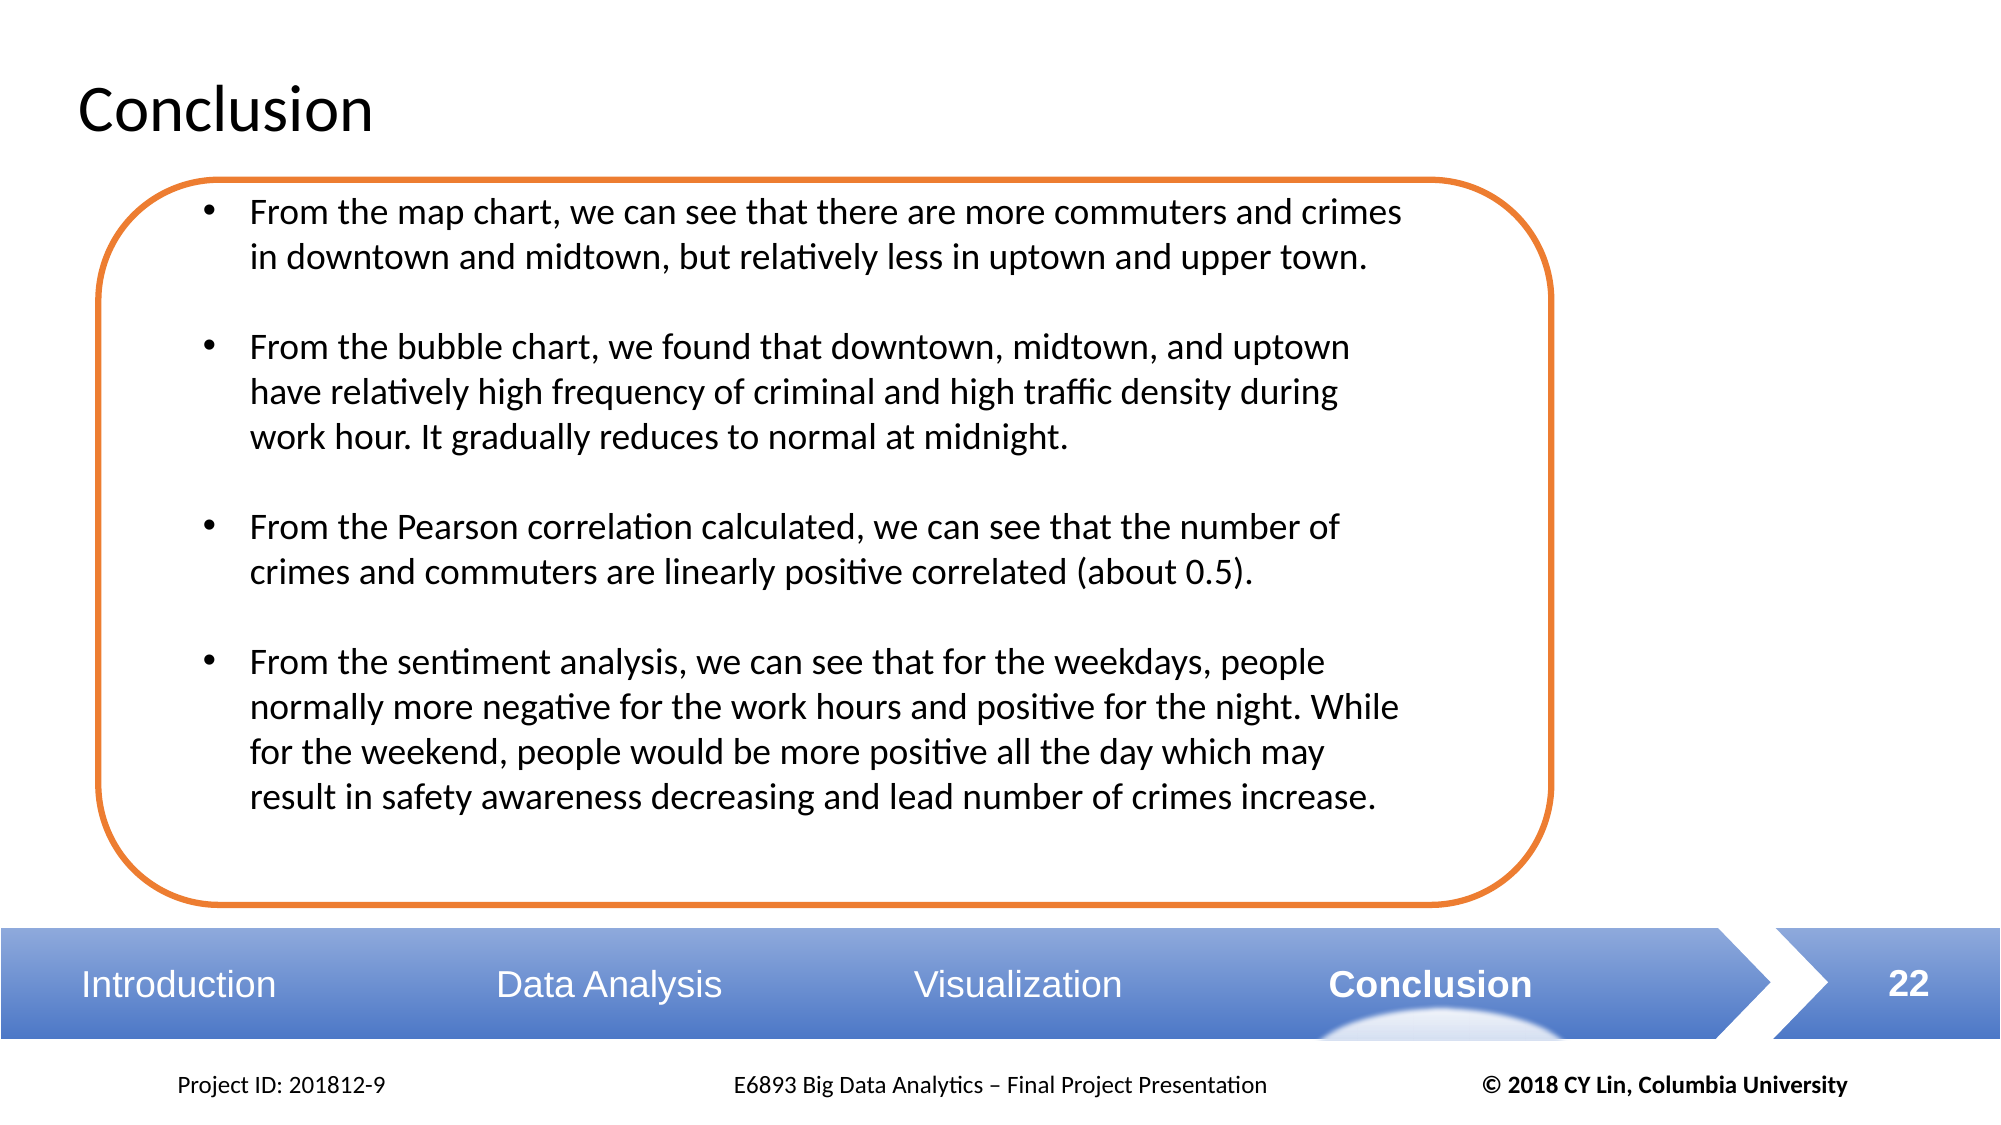

# Conclusion

From the map chart, we can see that there are more commuters and crimes in downtown and midtown, but relatively less in uptown and upper town.

From the bubble chart, we found that downtown, midtown, and uptown have relatively high frequency of criminal and high traffic density during work hour. It gradually reduces to normal at midnight.

From the Pearson correlation calculated, we can see that the number of crimes and commuters are linearly positive correlated (about 0.5).

From the sentiment analysis, we can see that for the weekdays, people normally more negative for the work hours and positive for the night. While for the weekend, people would be more positive all the day which may result in safety awareness decreasing and lead number of crimes increase.